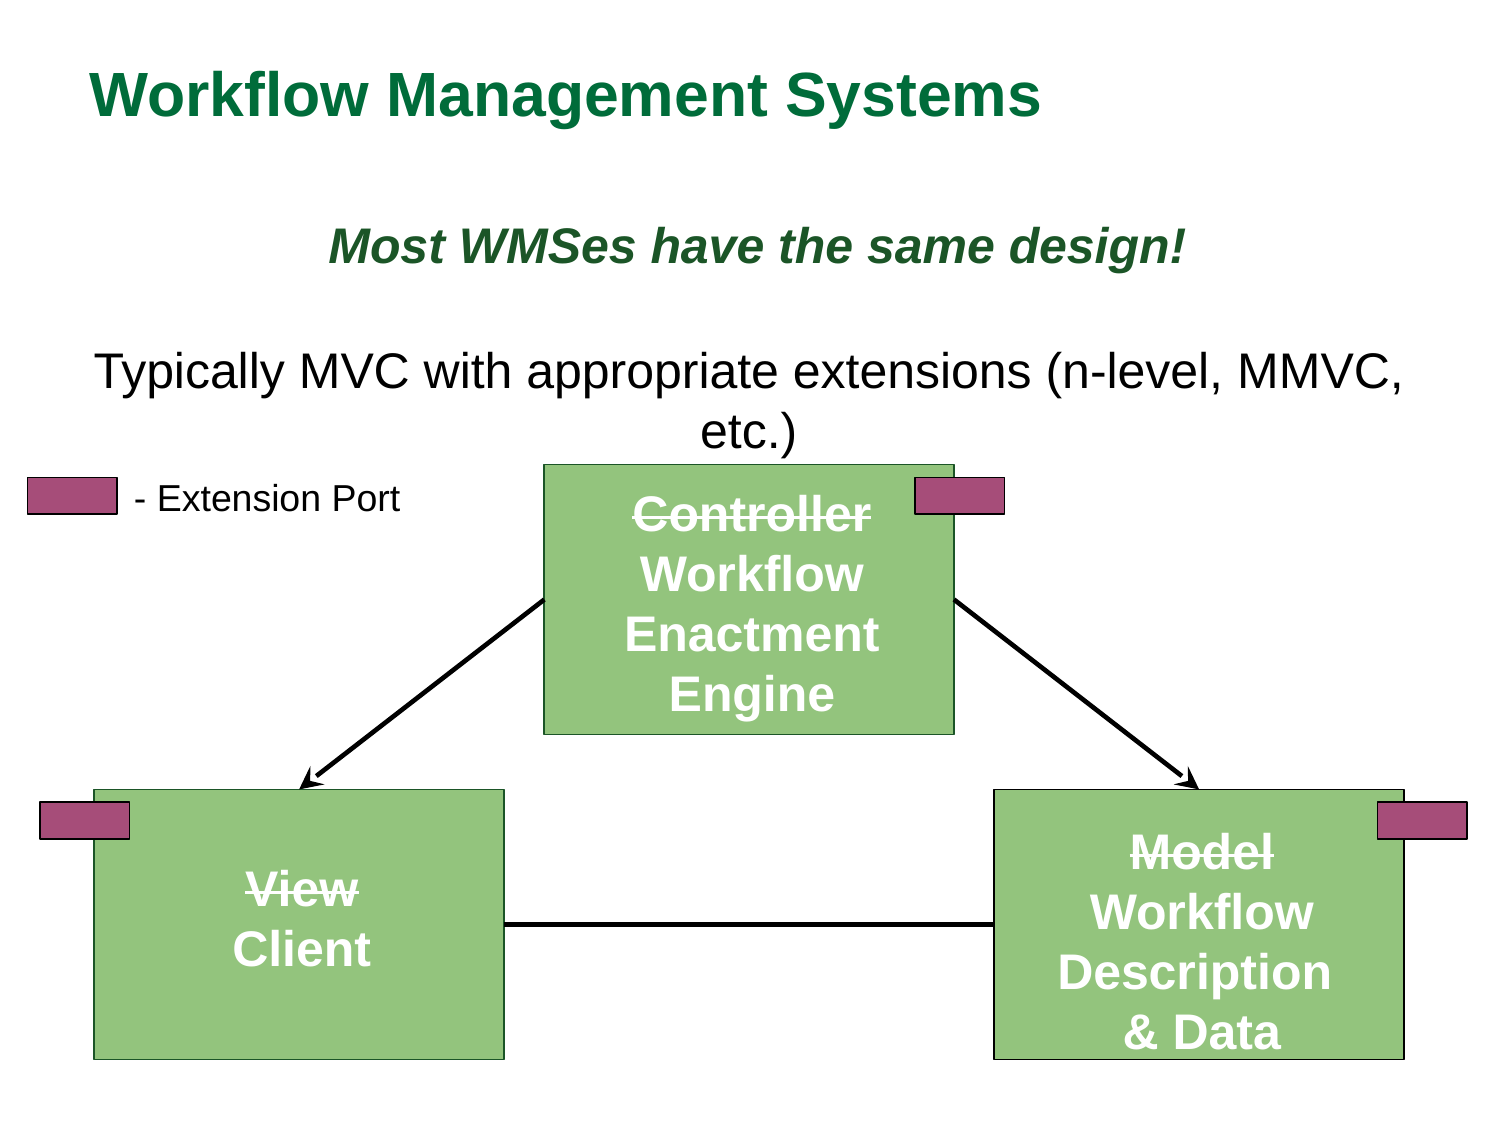

Workflow Management Systems
Most WMSes have the same design!
Typically MVC with appropriate extensions (n-level, MMVC, etc.)

- Extension Port

Controller
Workflow Enactment Engine

Model
Workflow Description  & Data
View
Client